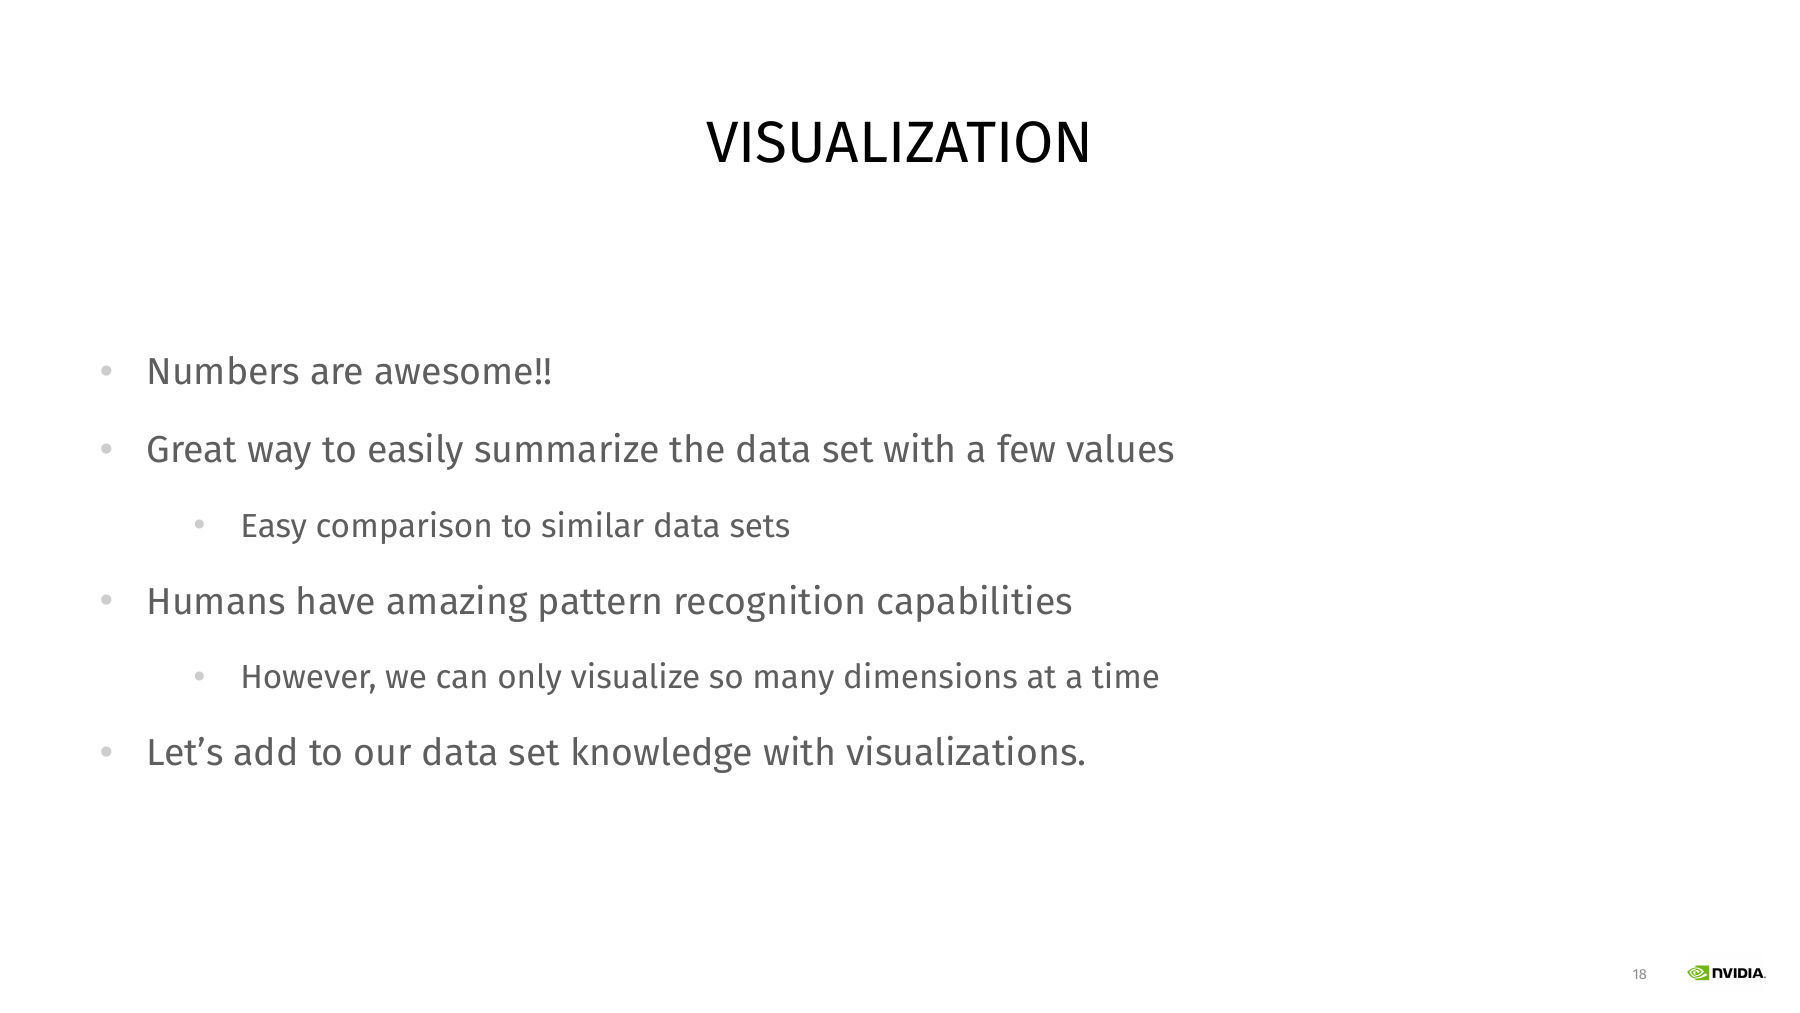

# Visualization

Numbers are awesome!!
Great way to easily summarize the data set with a few values
Easy comparison to similar data sets
Humans have amazing pattern recognition capabilities
However, we can only visualize so many dimensions at a time
Let’s add to our data set knowledge with visualizations.